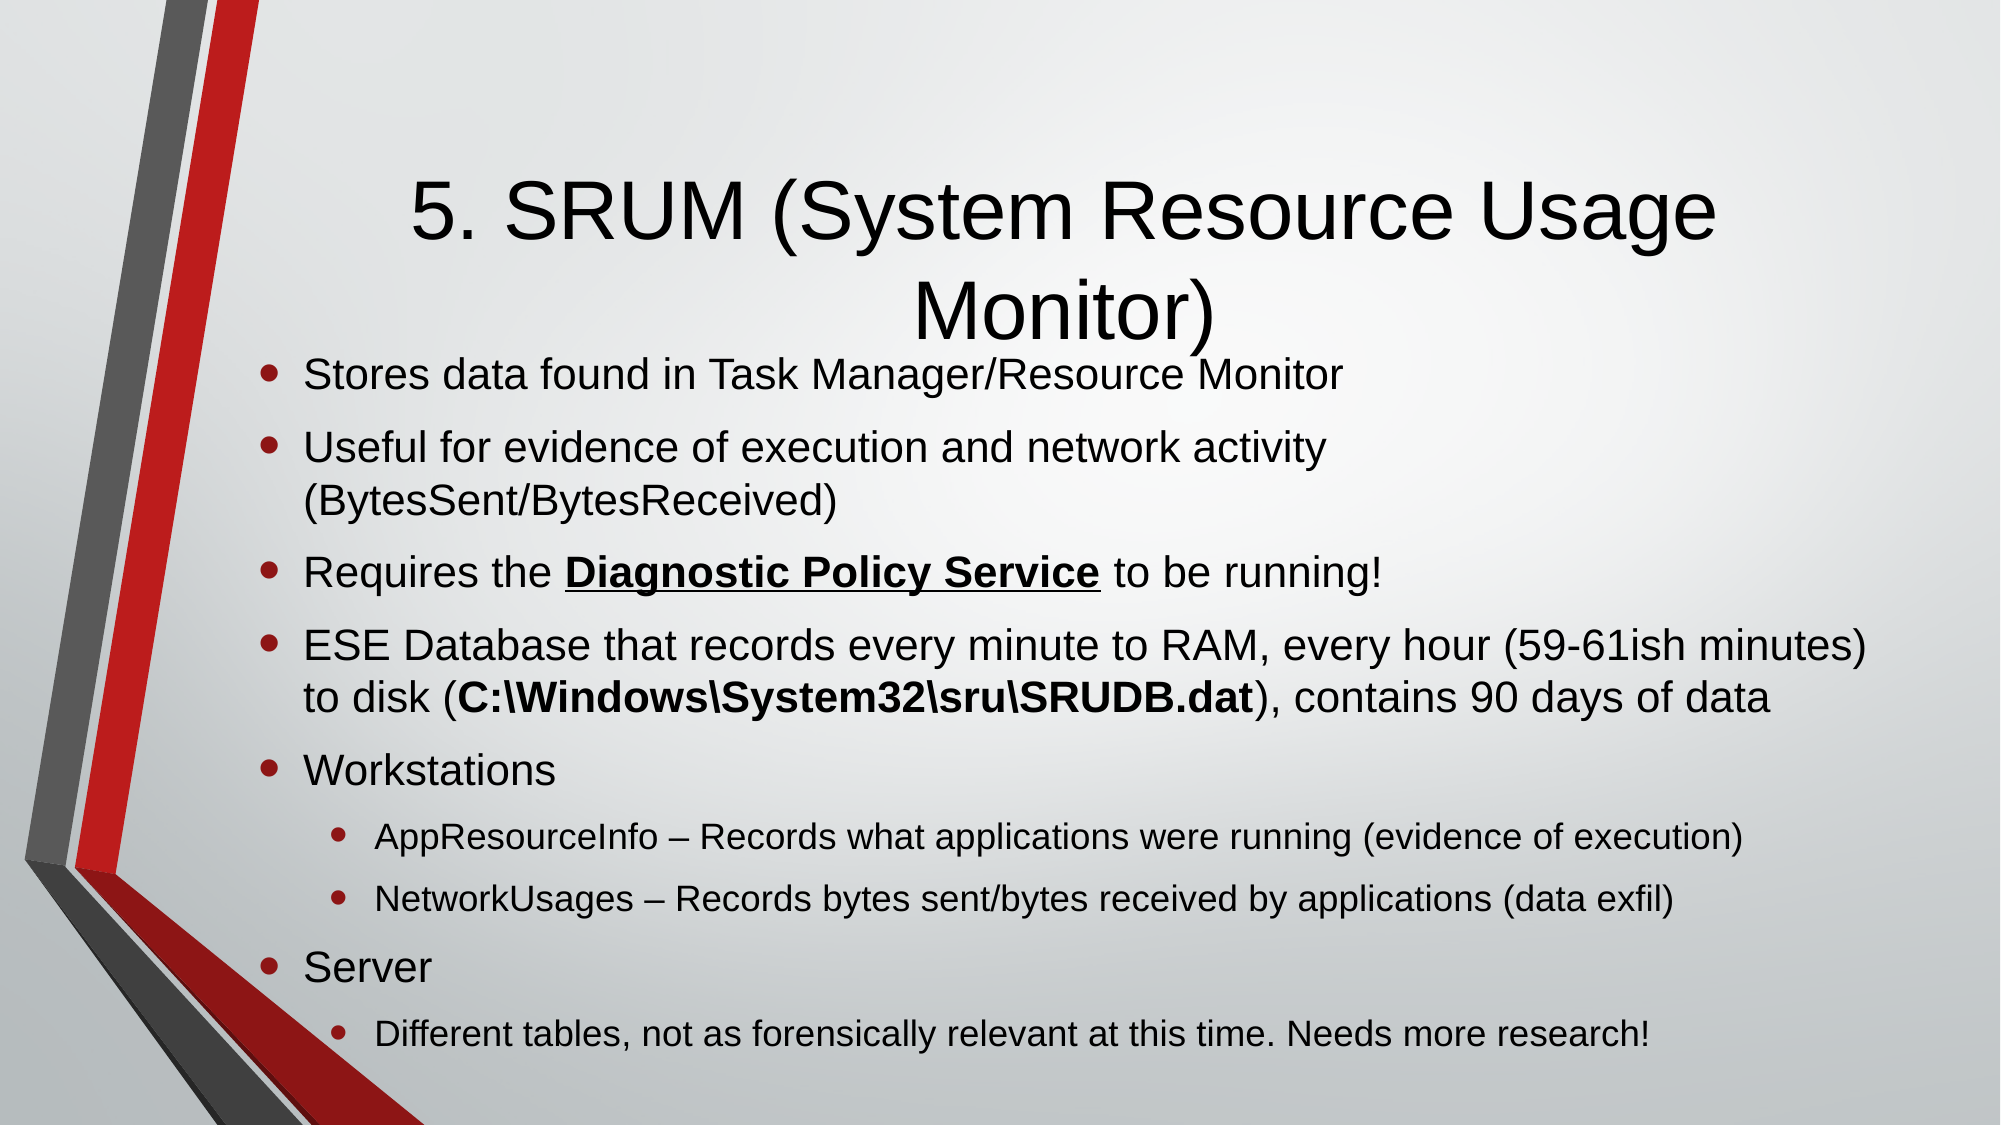

# 5. SRUM (System Resource Usage Monitor)
Stores data found in Task Manager/Resource Monitor
Useful for evidence of execution and network activity (BytesSent/BytesReceived)
Requires the Diagnostic Policy Service to be running!
ESE Database that records every minute to RAM, every hour (59-61ish minutes) to disk (C:\Windows\System32\sru\SRUDB.dat), contains 90 days of data
Workstations
AppResourceInfo – Records what applications were running (evidence of execution)
NetworkUsages – Records bytes sent/bytes received by applications (data exfil)
Server
Different tables, not as forensically relevant at this time. Needs more research!